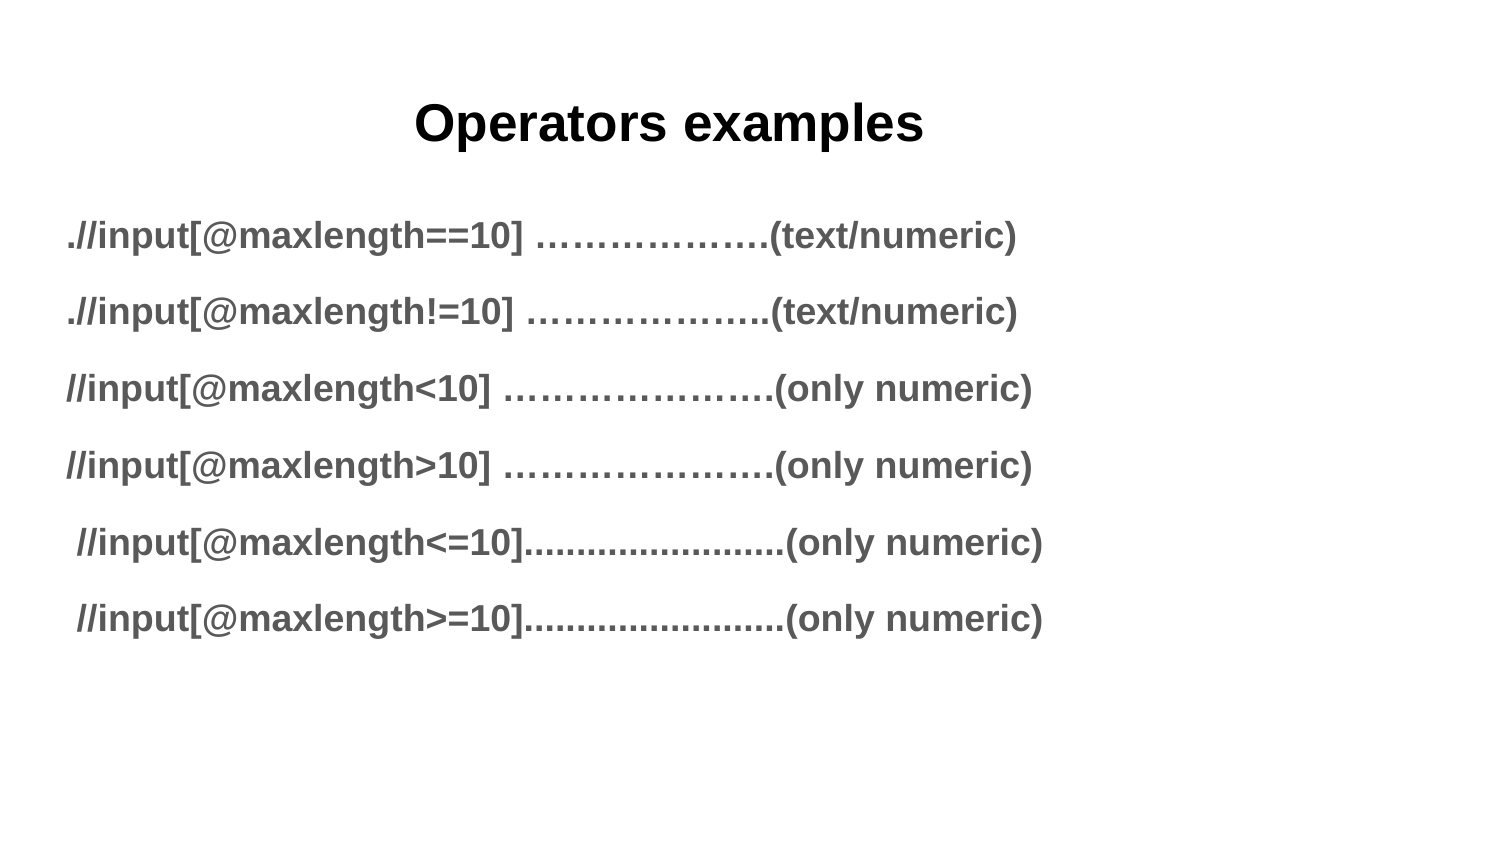

# Operators examples
.//input[@maxlength==10] ……………….(text/numeric)
.//input[@maxlength!=10] ………………..(text/numeric)
//input[@maxlength<10] ………………….(only numeric)
//input[@maxlength>10] ………………….(only numeric)
 //input[@maxlength<=10].........................(only numeric)
 //input[@maxlength>=10].........................(only numeric)